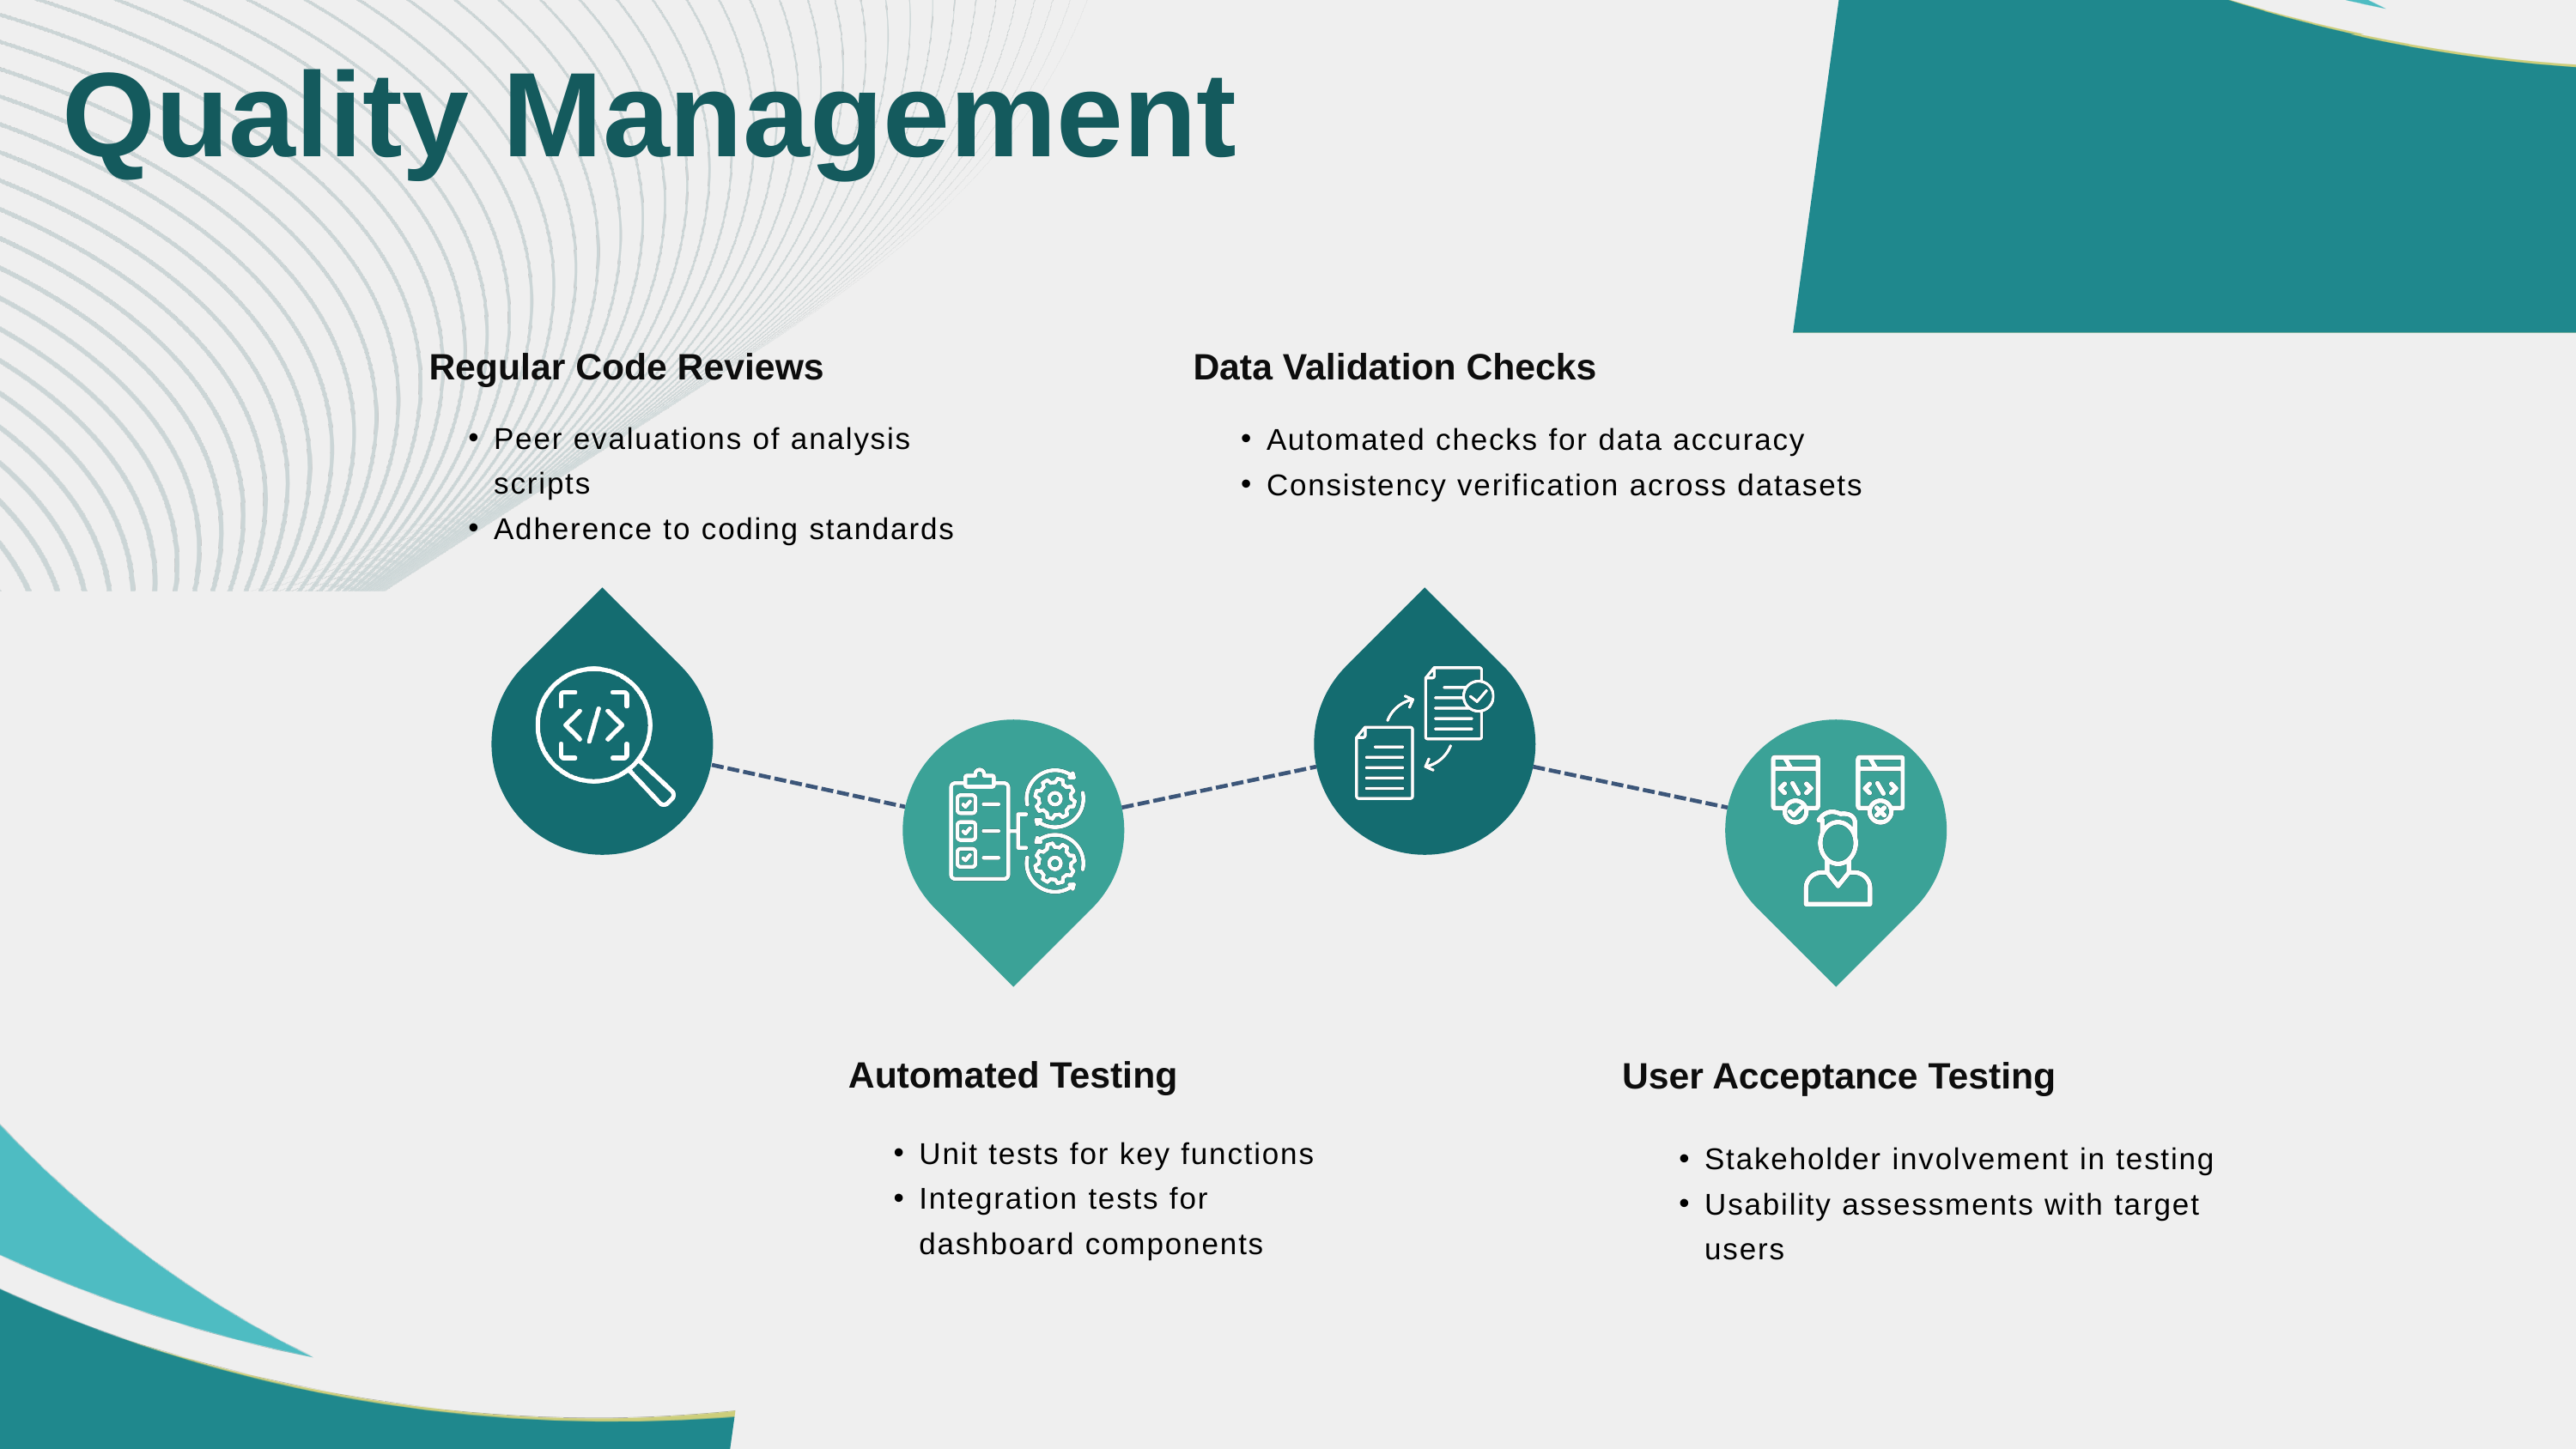

Quality Management
Regular Code Reviews
Data Validation Checks
Peer evaluations of analysis scripts
Adherence to coding standards
Automated checks for data accuracy
Consistency verification across datasets

Automated Testing
User Acceptance Testing
Unit tests for key functions
Integration tests for dashboard components
Stakeholder involvement in testing
Usability assessments with target users